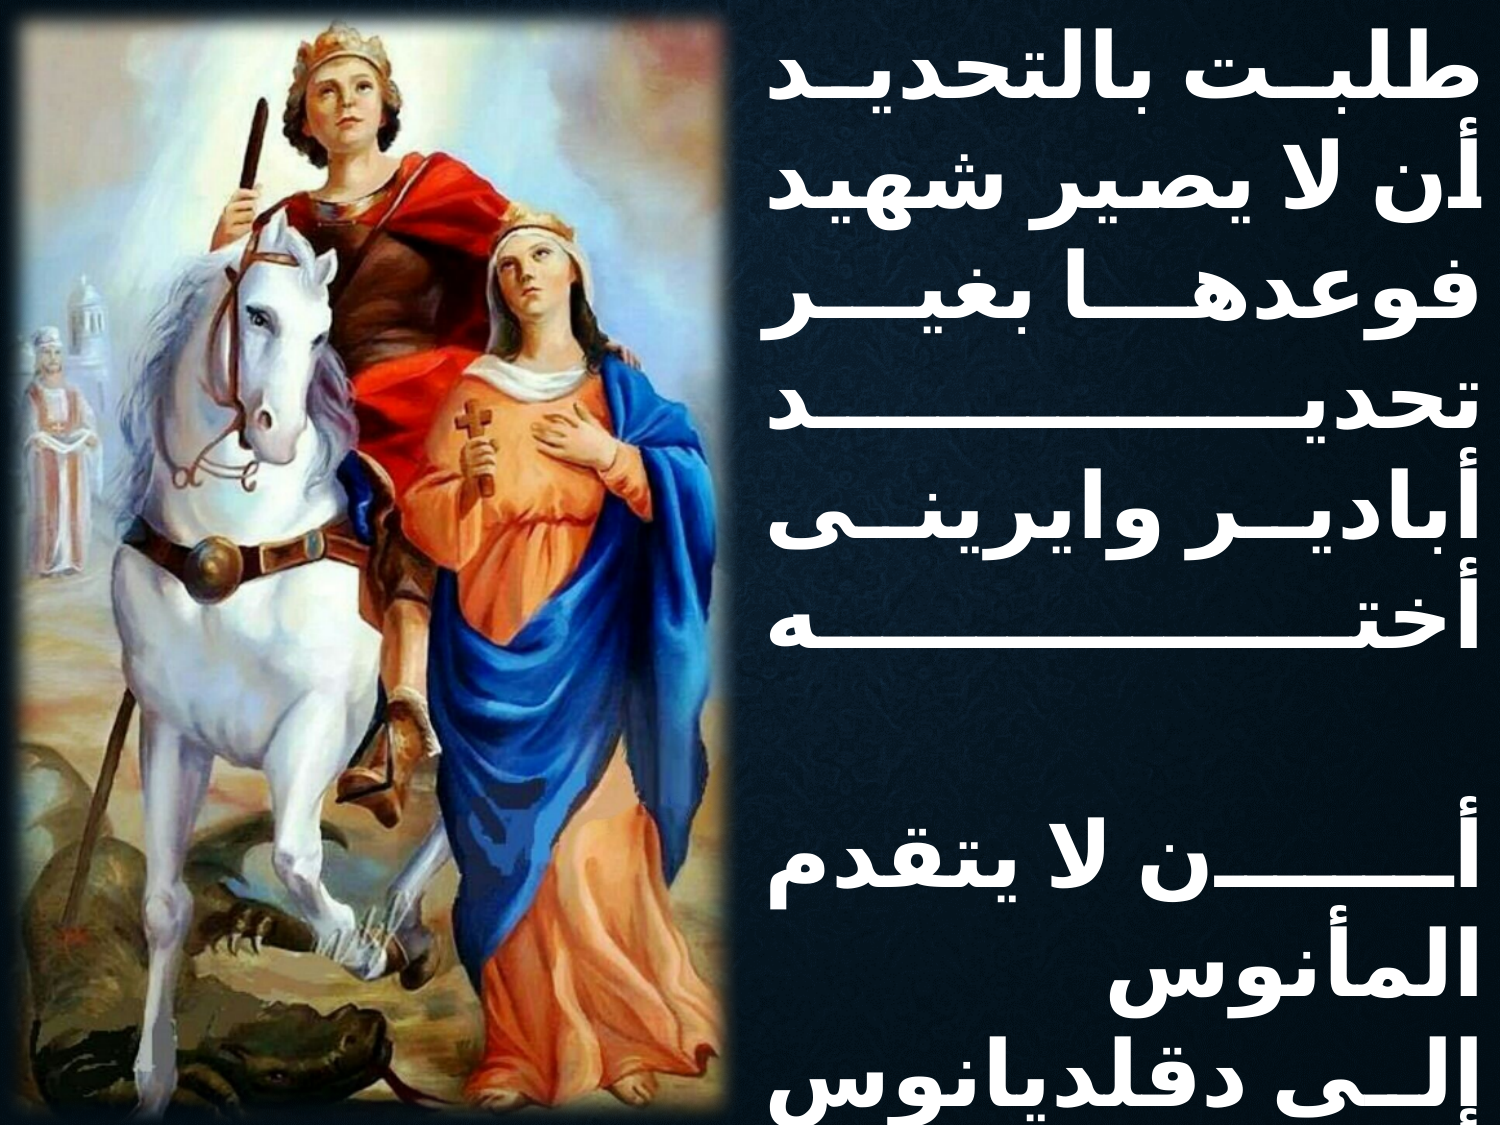

طلبت بالتحديد
أن لا يصير شهيد
فوعدها بغير تحديد
أبادير وايرينى أخته
أن لا يتقدم المأنوس
إلى دقلديانوس
من أجل الرب القدوس
أبادير وايرينى أخته